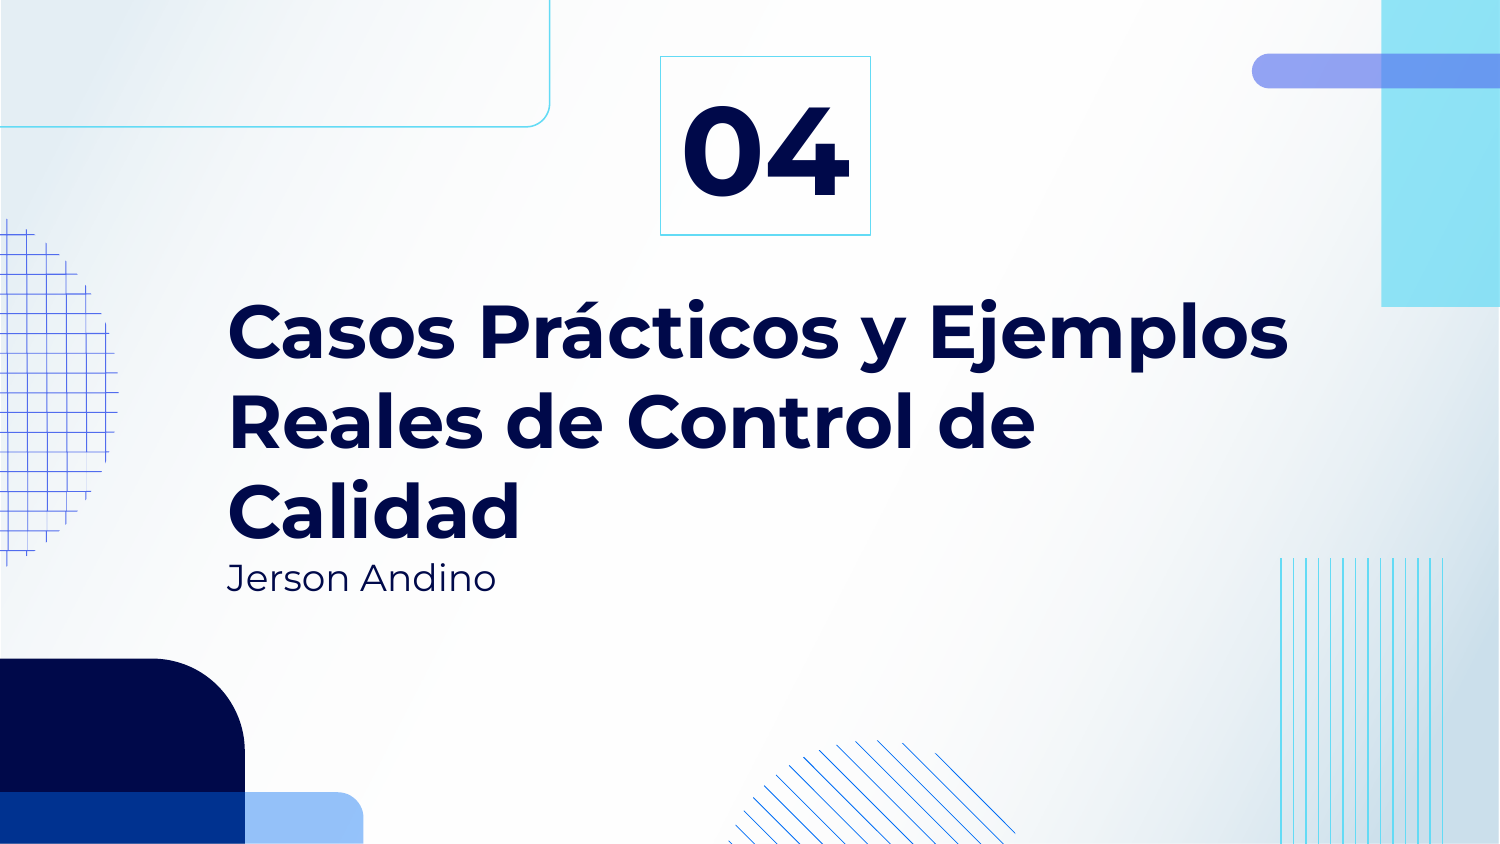

04

# Casos Prácticos y Ejemplos Reales de Control de Calidad Jerson Andino